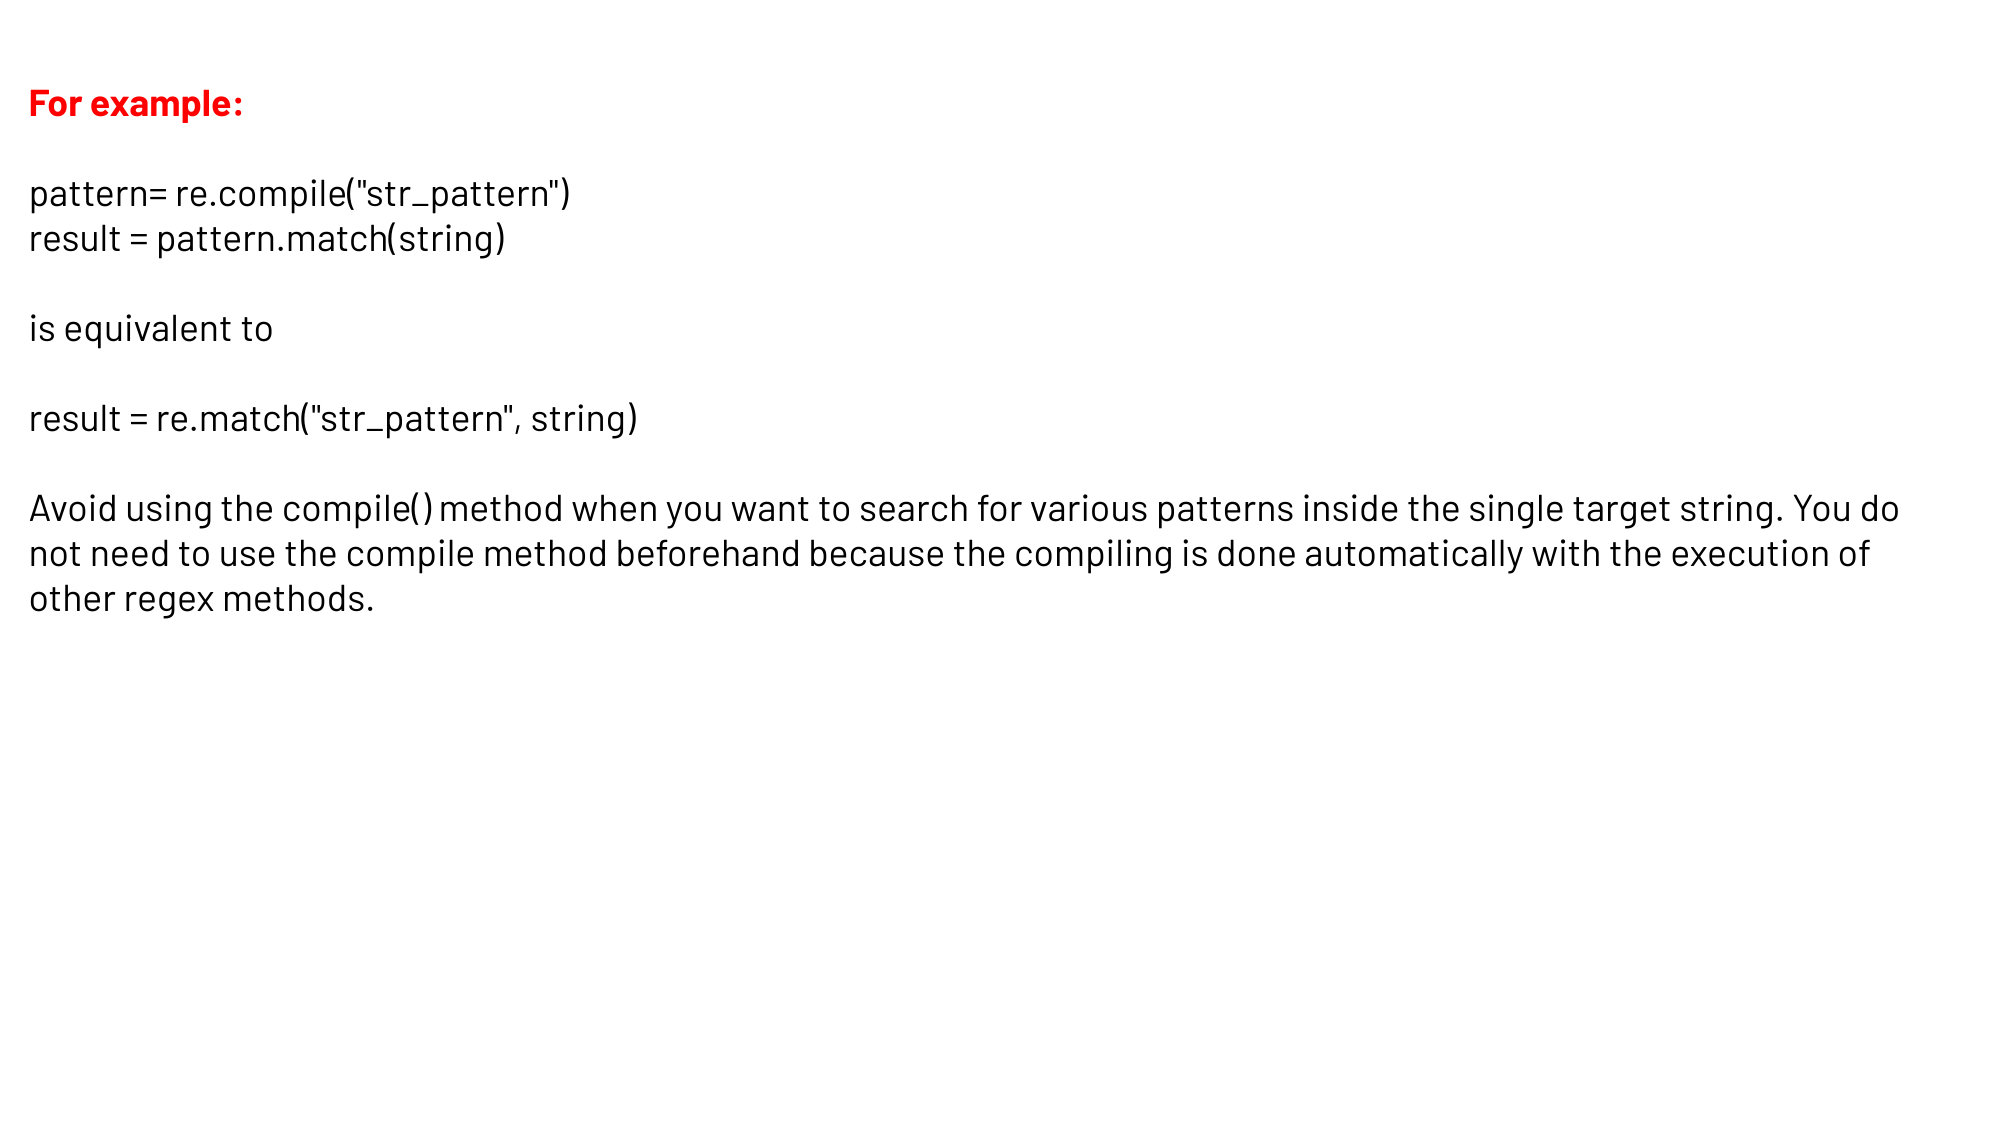

For example:

pattern= re.compile("str_pattern")
result = pattern.match(string)

is equivalent to

result = re.match("str_pattern", string)

Avoid using the compile() method when you want to search for various patterns inside the single target string. You do not need to use the compile method beforehand because the compiling is done automatically with the execution of other regex methods.